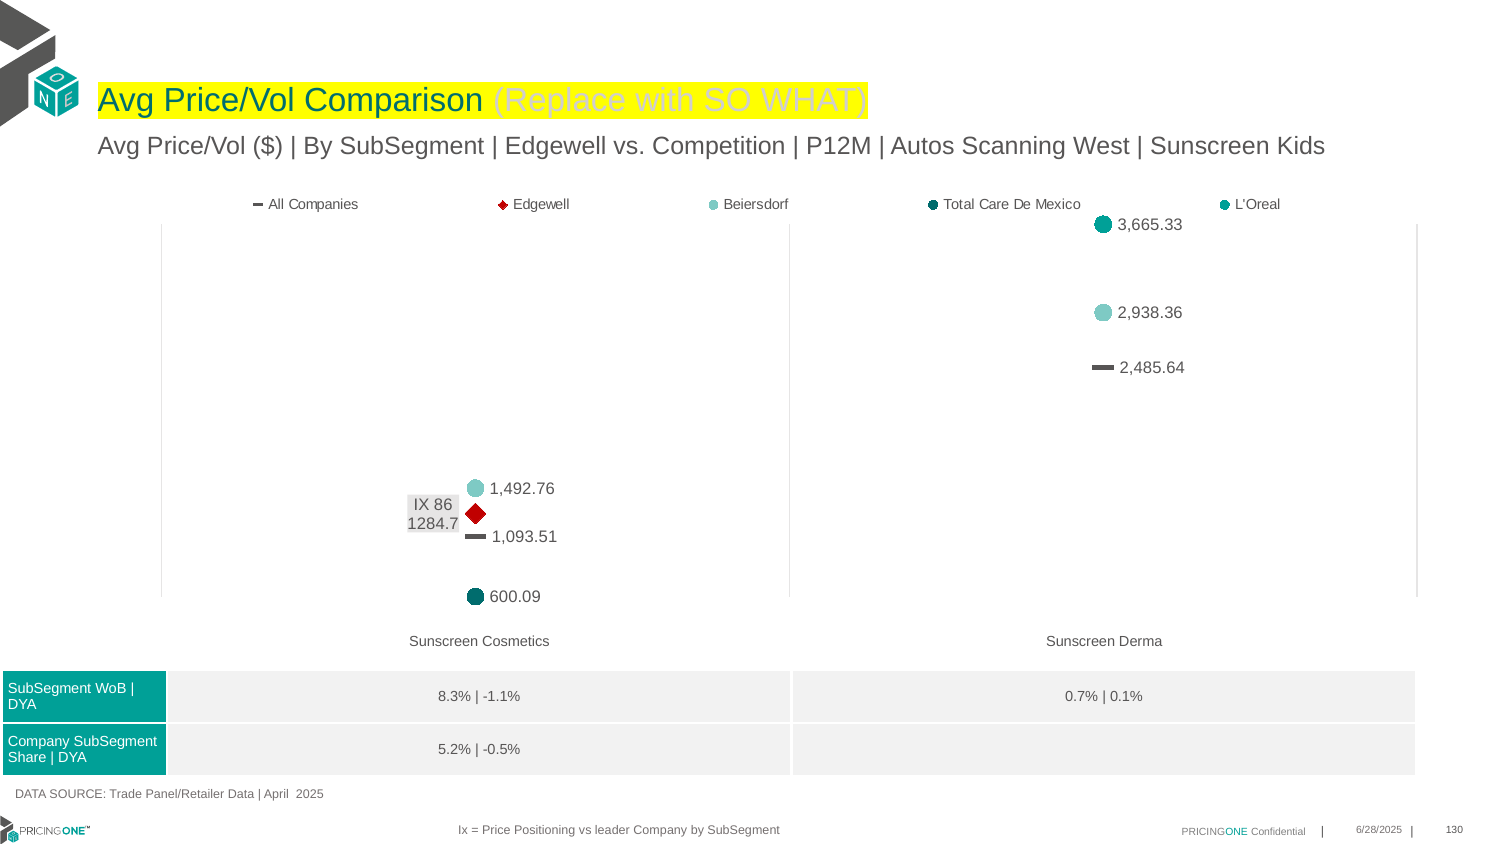

# Avg Price/Vol Comparison (Replace with SO WHAT)
Avg Price/Vol ($) | By SubSegment | Edgewell vs. Competition | P12M | Autos Scanning West | Sunscreen Kids

### Chart

| Category | All Companies | Edgewell | Beiersdorf | Total Care De Mexico | L'Oreal |
|---|---|---|---|---|---|
| IX 86 | 1093.51 | 1284.7 | 1492.76 | 600.09 | None |
| None | 2485.64 | None | 2938.36 | None | 3665.33 |
|  | Sunscreen Cosmetics | Sunscreen Derma |
| --- | --- | --- |
| SubSegment WoB | DYA | 8.3% | -1.1% | 0.7% | 0.1% |
| Company SubSegment Share | DYA | 5.2% | -0.5% |  |
DATA SOURCE: Trade Panel/Retailer Data | April  2025
Ix = Price Positioning vs leader Company by SubSegment
6/28/2025
130